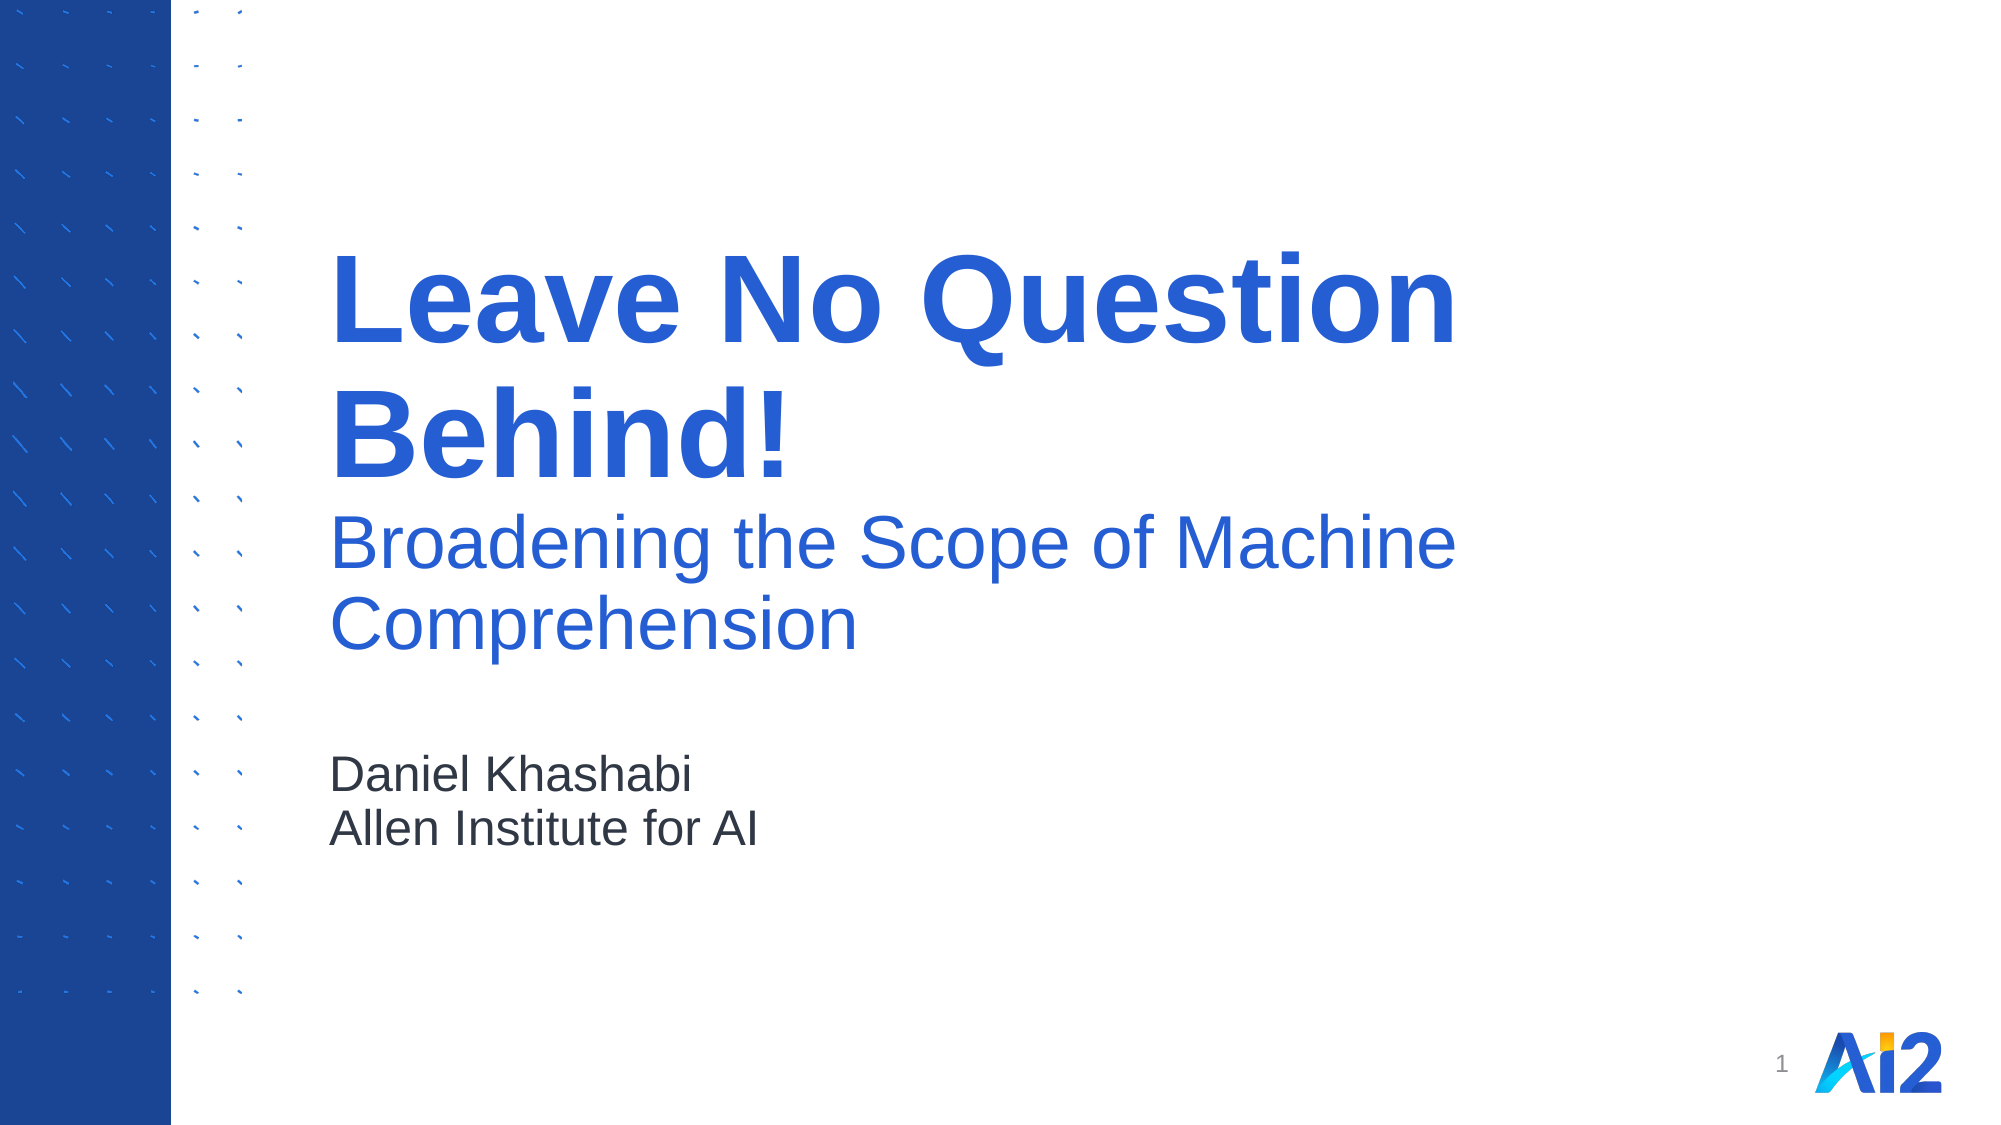

# Leave No Question Behind! Broadening the Scope of Machine Comprehension
Daniel Khashabi
Allen Institute for AI
1